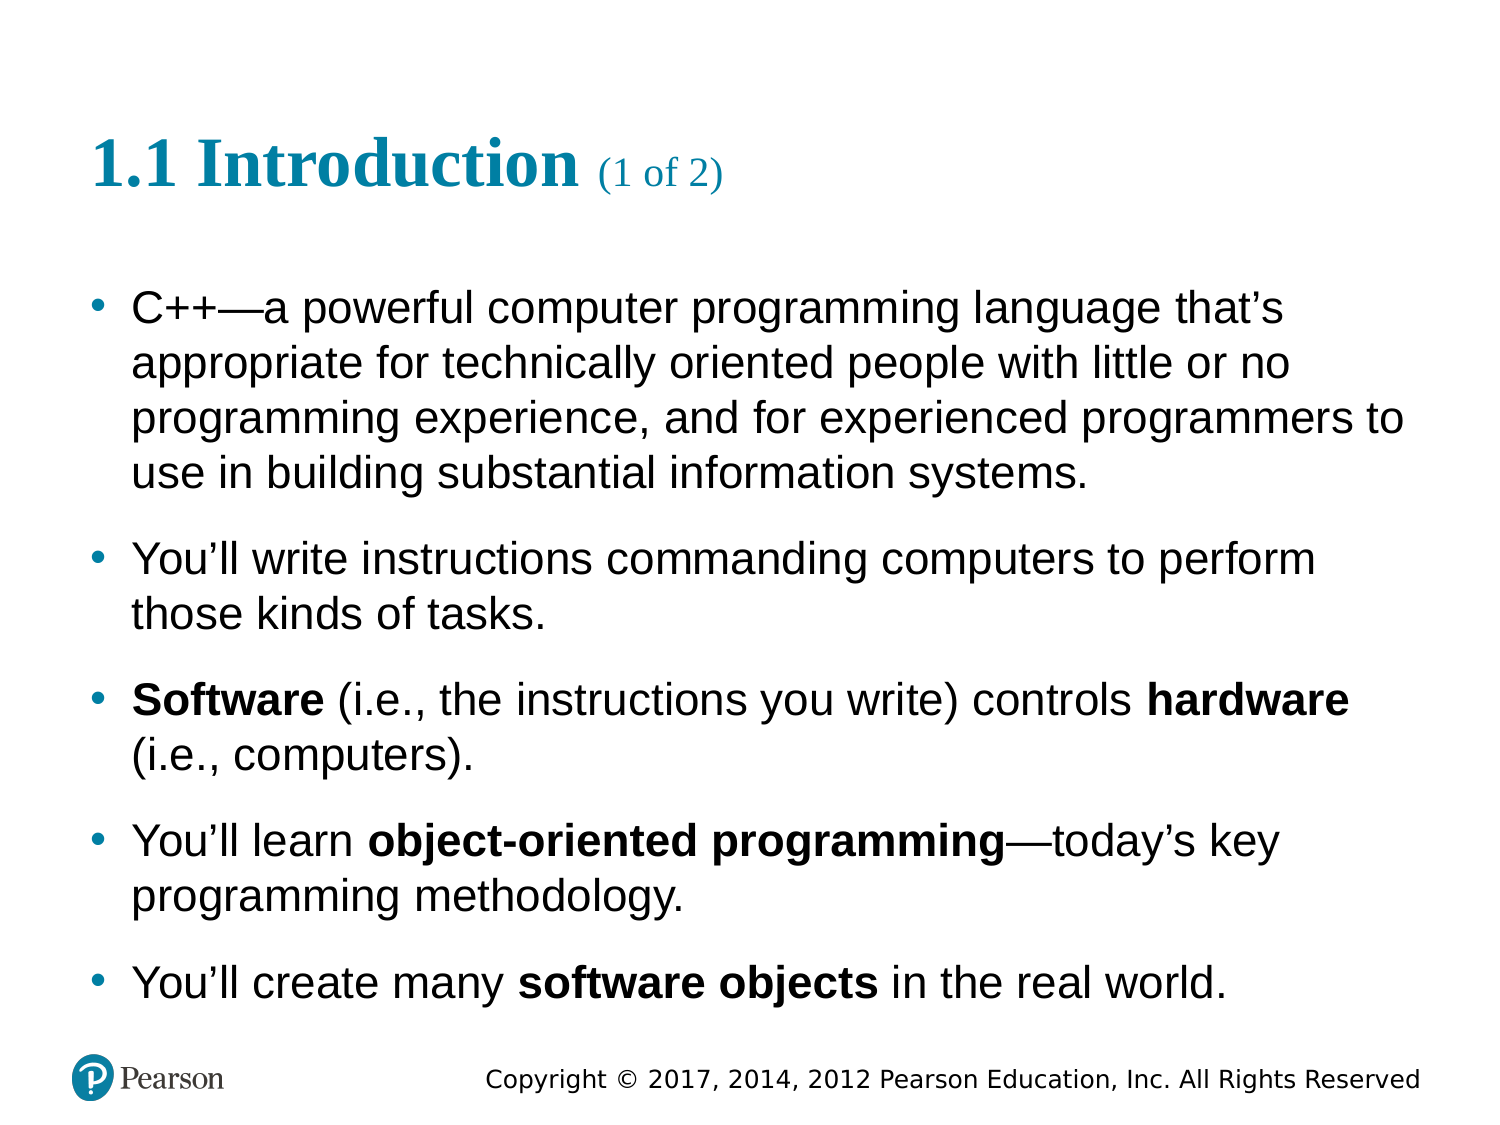

# 1.1 Introduction (1 of 2)
C++—a powerful computer programming language that’s appropriate for technically oriented people with little or no programming experience, and for experienced programmers to use in building substantial information systems.
You’ll write instructions commanding computers to perform those kinds of tasks.
Software (i.e., the instructions you write) controls hardware (i.e., computers).
You’ll learn object-oriented programming—today’s key programming methodology.
You’ll create many software objects in the real world.